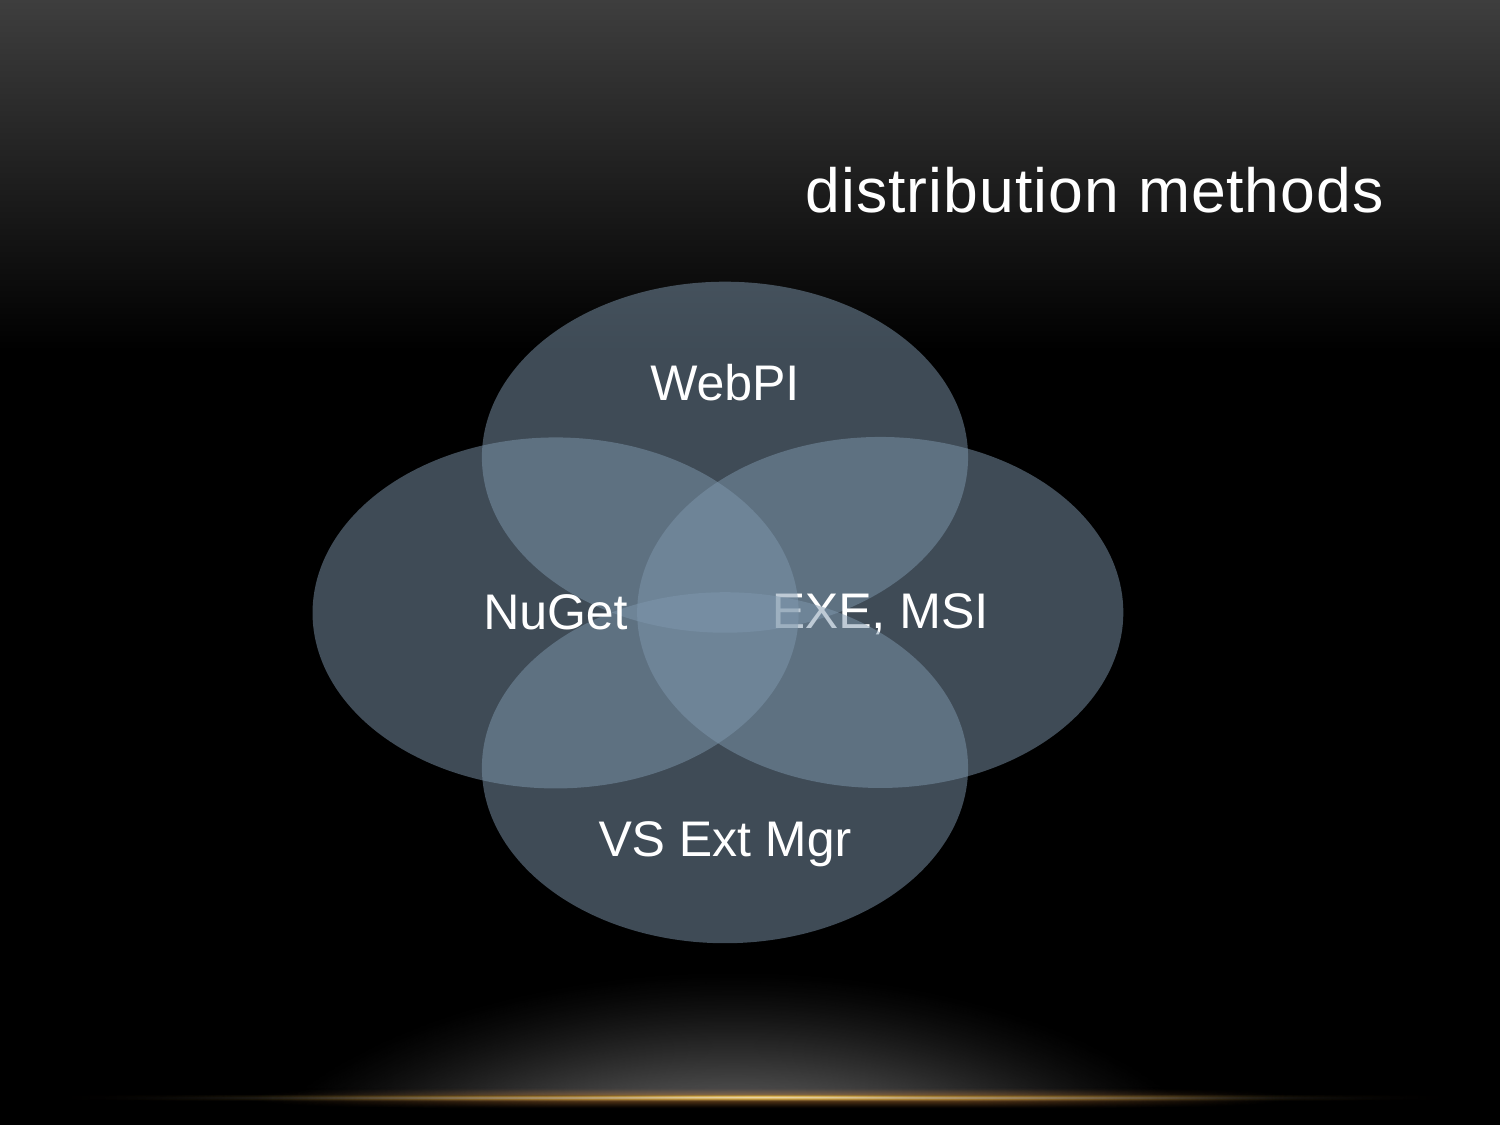

# distribution methods
WebPI
EXE, MSI
VS Ext Mgr
NuGet